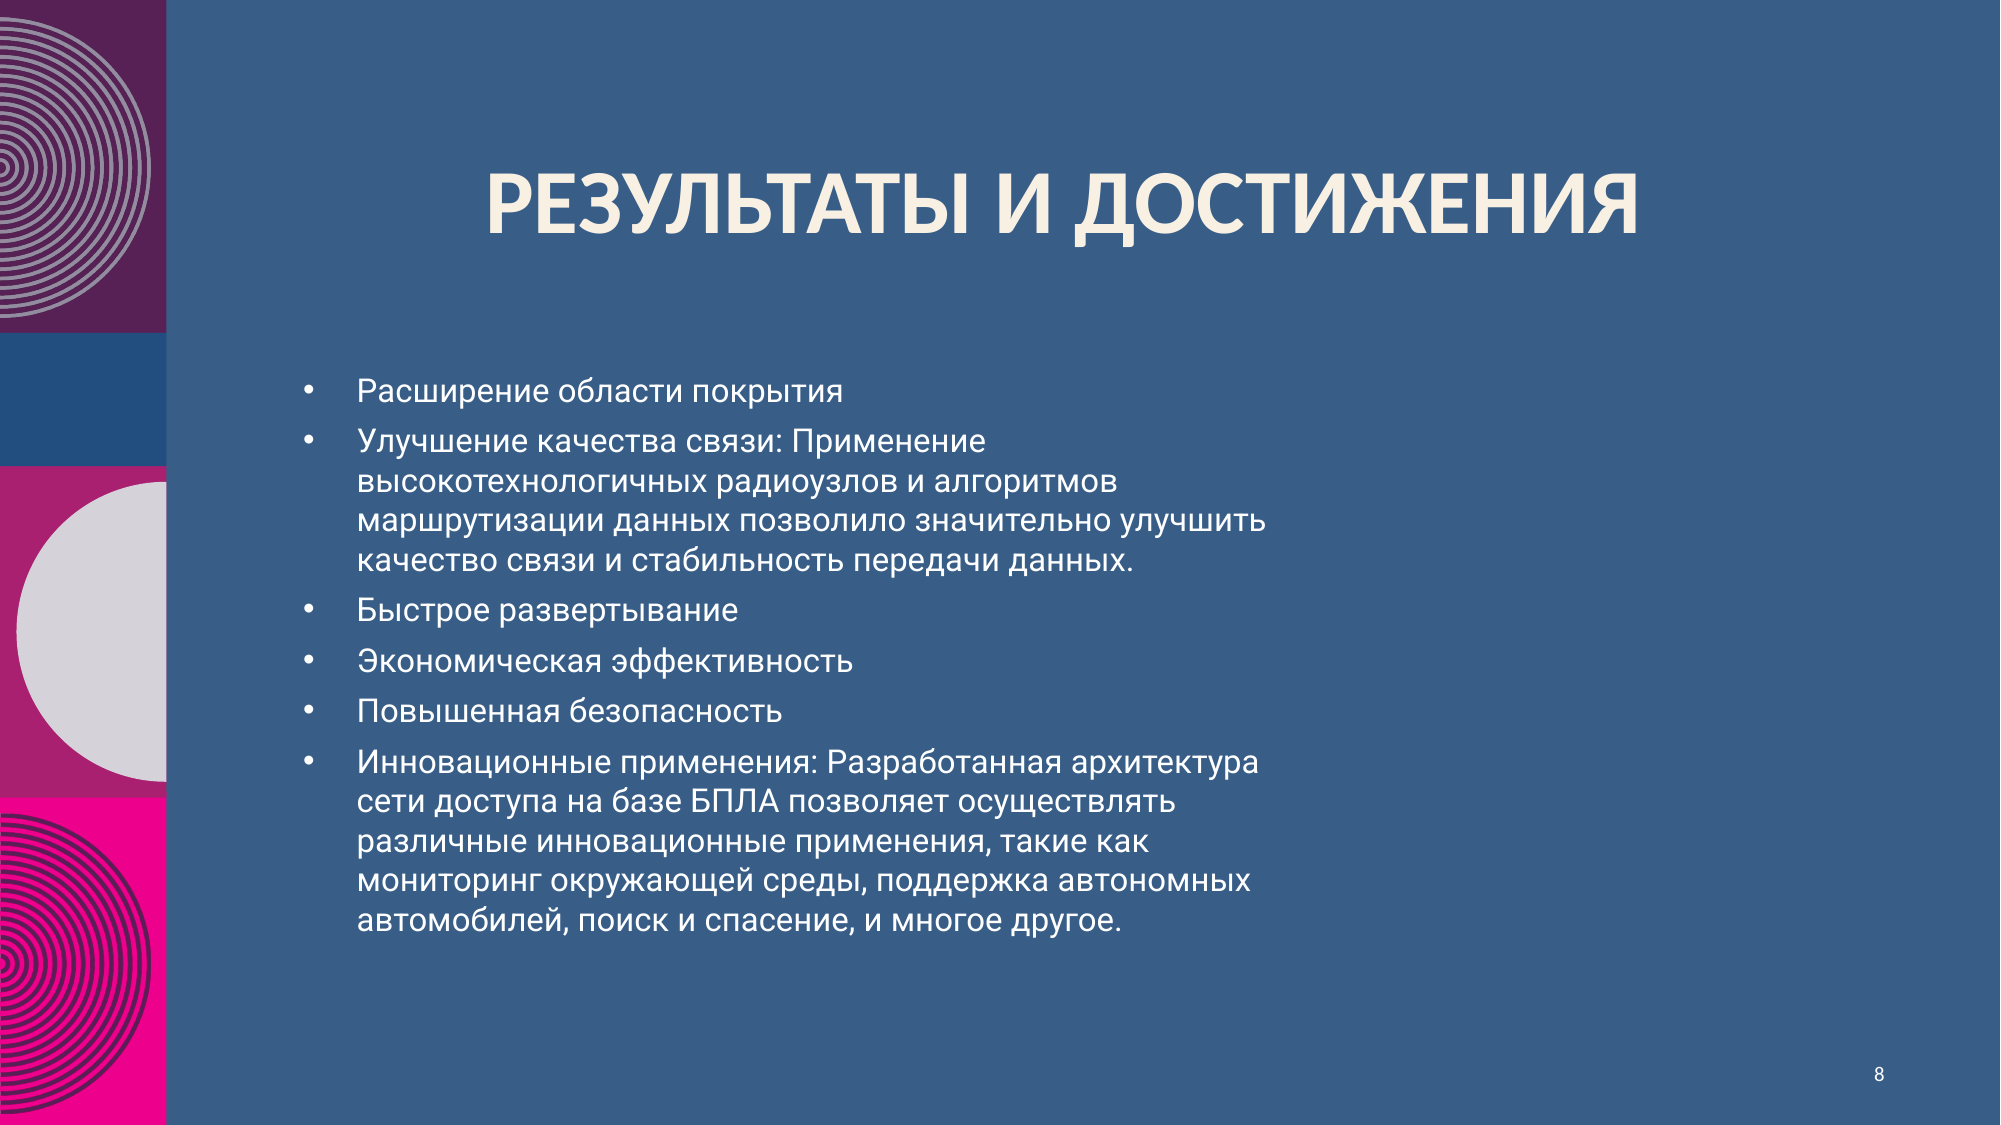

# Результаты и достижения
Расширение области покрытия
Улучшение качества связи: Применение высокотехнологичных радиоузлов и алгоритмов маршрутизации данных позволило значительно улучшить качество связи и стабильность передачи данных.
Быстрое развертывание
Экономическая эффективность
Повышенная безопасность
Инновационные применения: Разработанная архитектура сети доступа на базе БПЛА позволяет осуществлять различные инновационные применения, такие как мониторинг окружающей среды, поддержка автономных автомобилей, поиск и спасение, и многое другое.
8